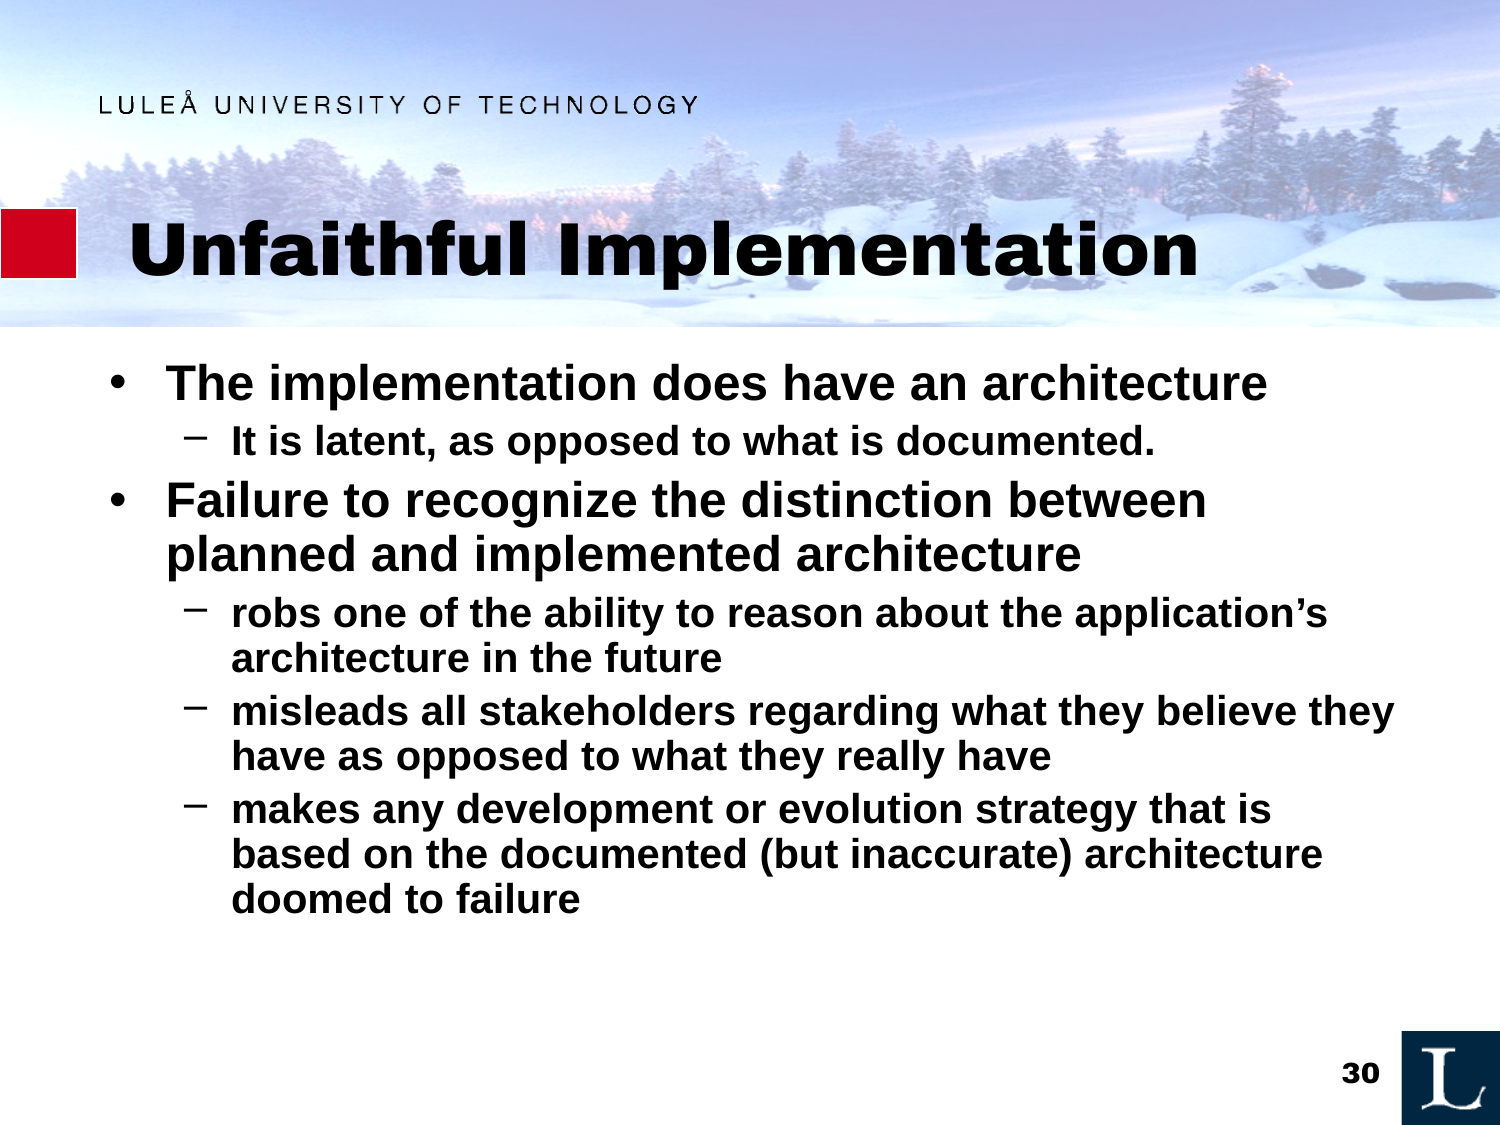

# Unfaithful Implementation
The implementation does have an architecture
It is latent, as opposed to what is documented.
Failure to recognize the distinction between planned and implemented architecture
robs one of the ability to reason about the application’s architecture in the future
misleads all stakeholders regarding what they believe they have as opposed to what they really have
makes any development or evolution strategy that is based on the documented (but inaccurate) architecture doomed to failure
30